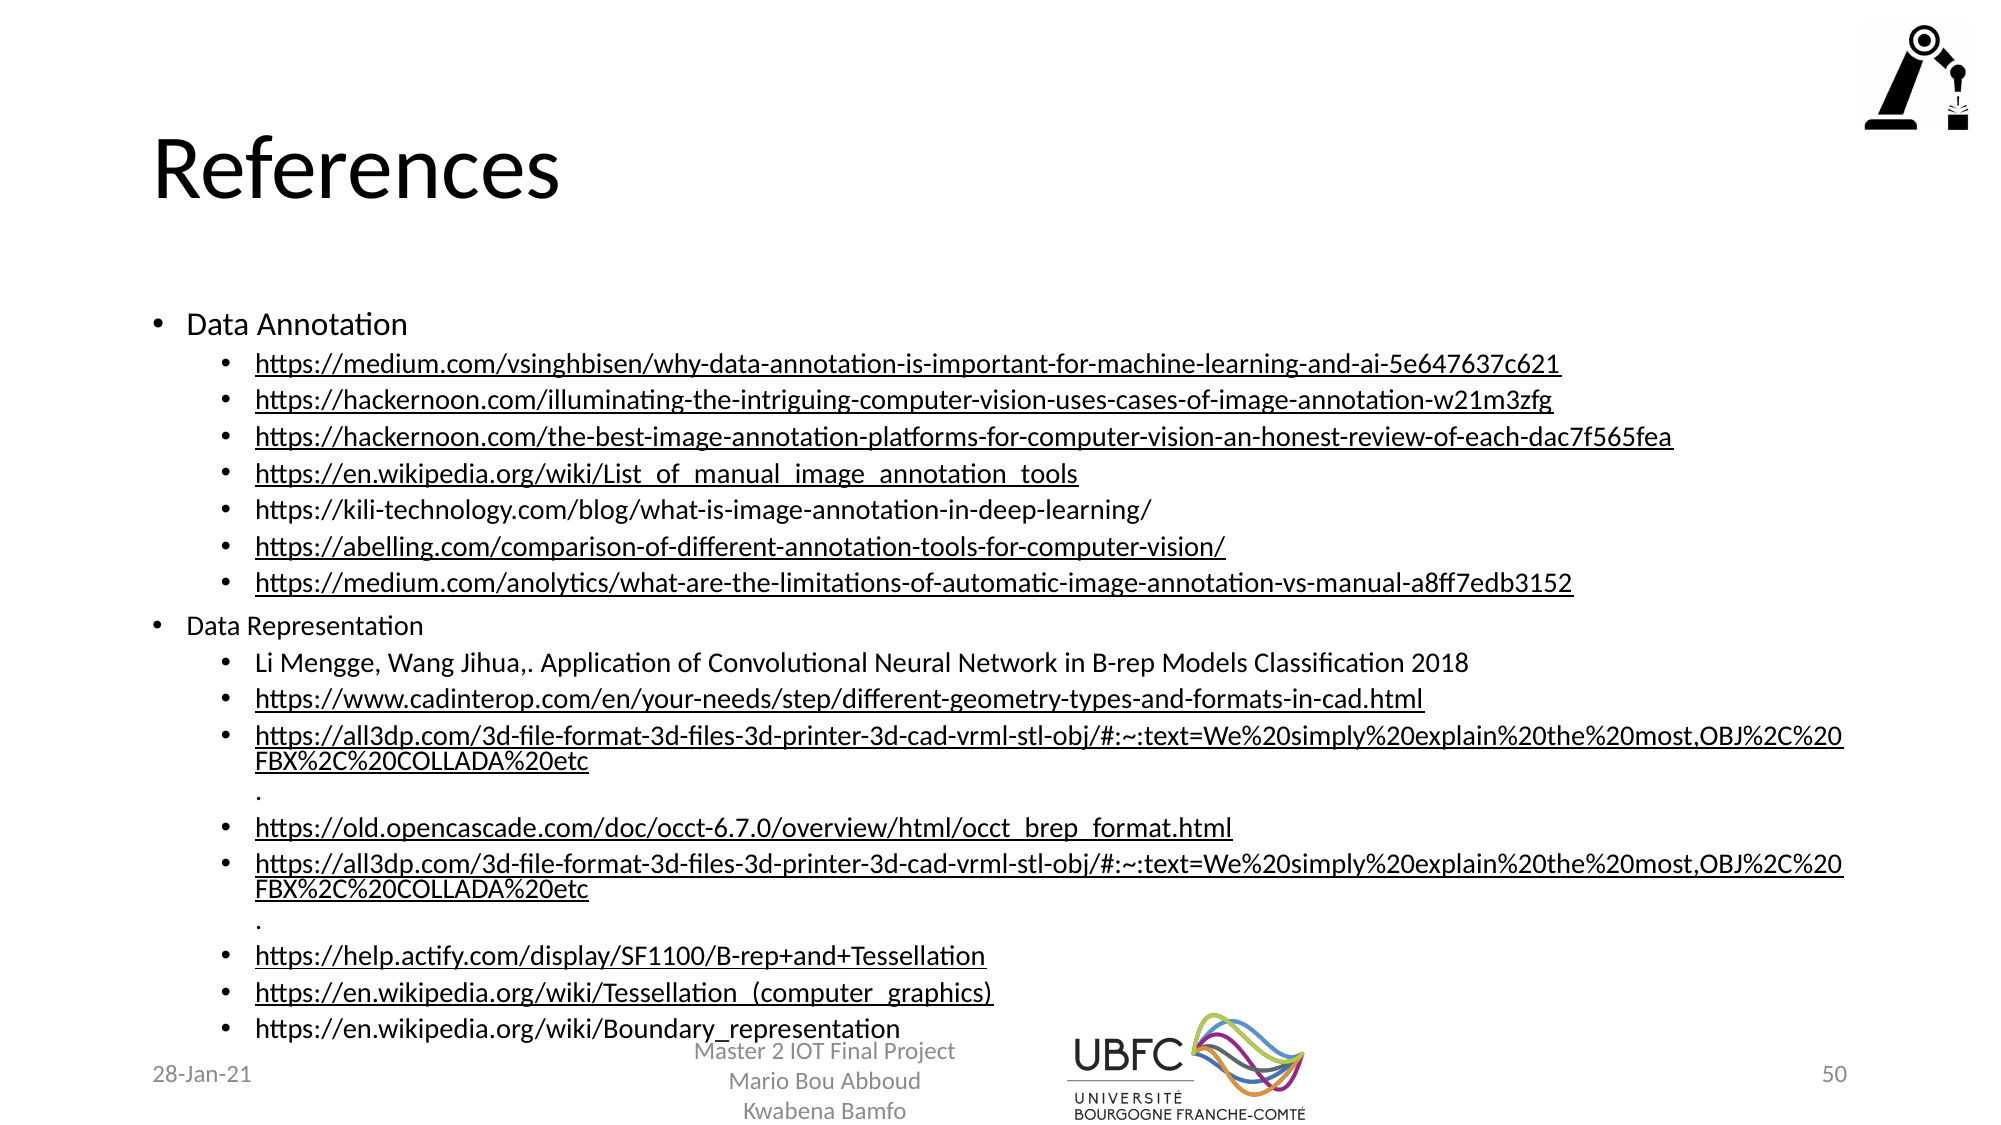

# References
Data Annotation
https://medium.com/vsinghbisen/why-data-annotation-is-important-for-machine-learning-and-ai-5e647637c621
https://hackernoon.com/illuminating-the-intriguing-computer-vision-uses-cases-of-image-annotation-w21m3zfg
https://hackernoon.com/the-best-image-annotation-platforms-for-computer-vision-an-honest-review-of-each-dac7f565fea
https://en.wikipedia.org/wiki/List_of_manual_image_annotation_tools
https://kili-technology.com/blog/what-is-image-annotation-in-deep-learning/
https://abelling.com/comparison-of-different-annotation-tools-for-computer-vision/
https://medium.com/anolytics/what-are-the-limitations-of-automatic-image-annotation-vs-manual-a8ff7edb3152
Data Representation
Li Mengge, Wang Jihua,. Application of Convolutional Neural Network in B-rep Models Classification 2018
https://www.cadinterop.com/en/your-needs/step/different-geometry-types-and-formats-in-cad.html
https://all3dp.com/3d-file-format-3d-files-3d-printer-3d-cad-vrml-stl-obj/#:~:text=We%20simply%20explain%20the%20most,OBJ%2C%20FBX%2C%20COLLADA%20etc.
https://old.opencascade.com/doc/occt-6.7.0/overview/html/occt_brep_format.html
https://all3dp.com/3d-file-format-3d-files-3d-printer-3d-cad-vrml-stl-obj/#:~:text=We%20simply%20explain%20the%20most,OBJ%2C%20FBX%2C%20COLLADA%20etc.
https://help.actify.com/display/SF1100/B-rep+and+Tessellation
https://en.wikipedia.org/wiki/Tessellation_(computer_graphics)
https://en.wikipedia.org/wiki/Boundary_representation

Master 2 IOT Final Project
Mario Bou Abboud
Kwabena Bamfo

28-Jan-21
50